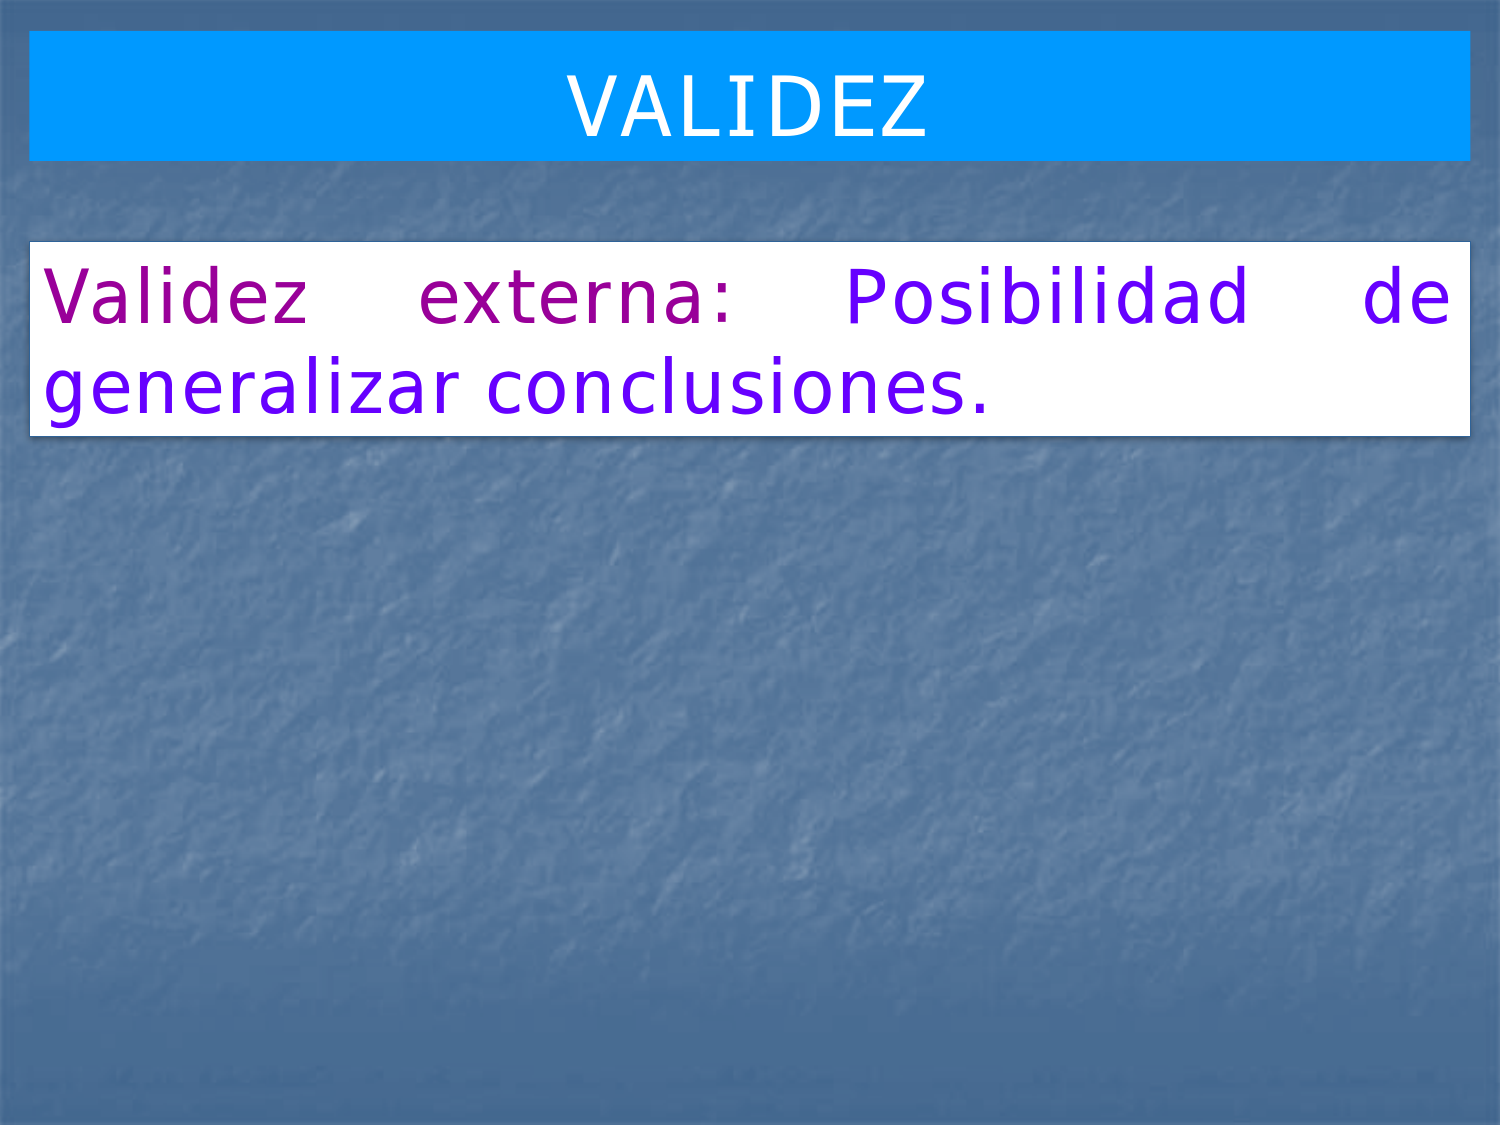

VALIDEZ
Validez externa: Posibilidad de generalizar conclusiones.